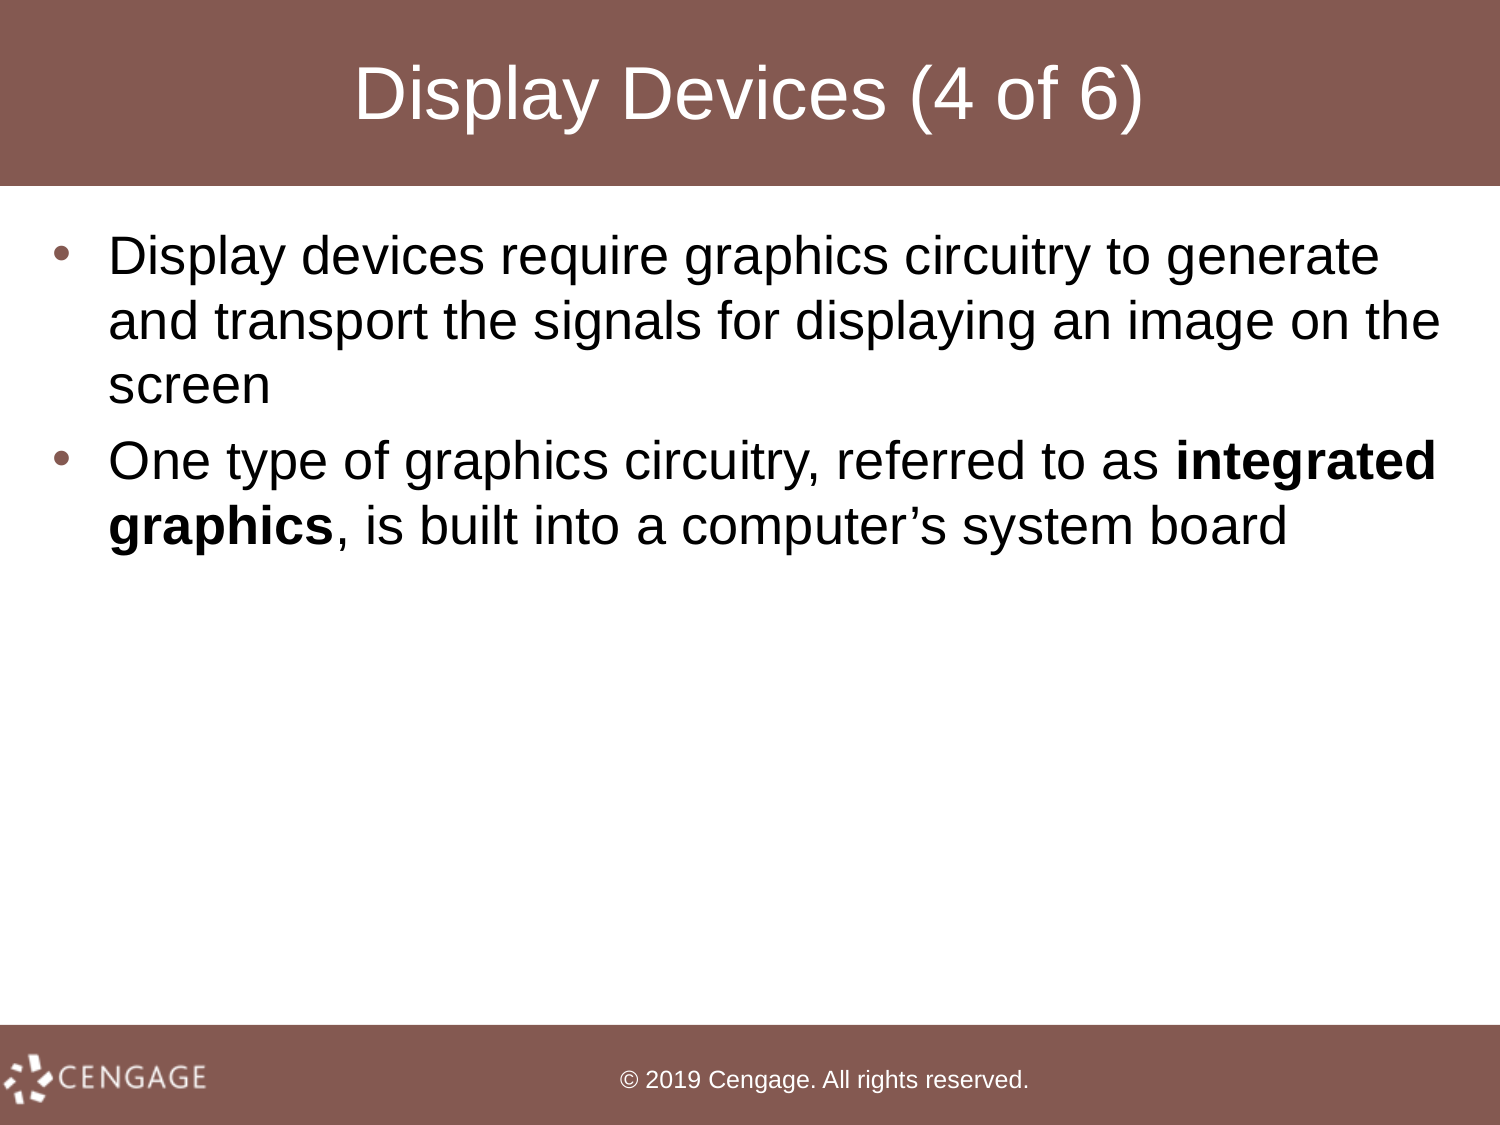

# Display Devices (4 of 6)
Display devices require graphics circuitry to generate and transport the signals for displaying an image on the screen
One type of graphics circuitry, referred to as integrated graphics, is built into a computer’s system board